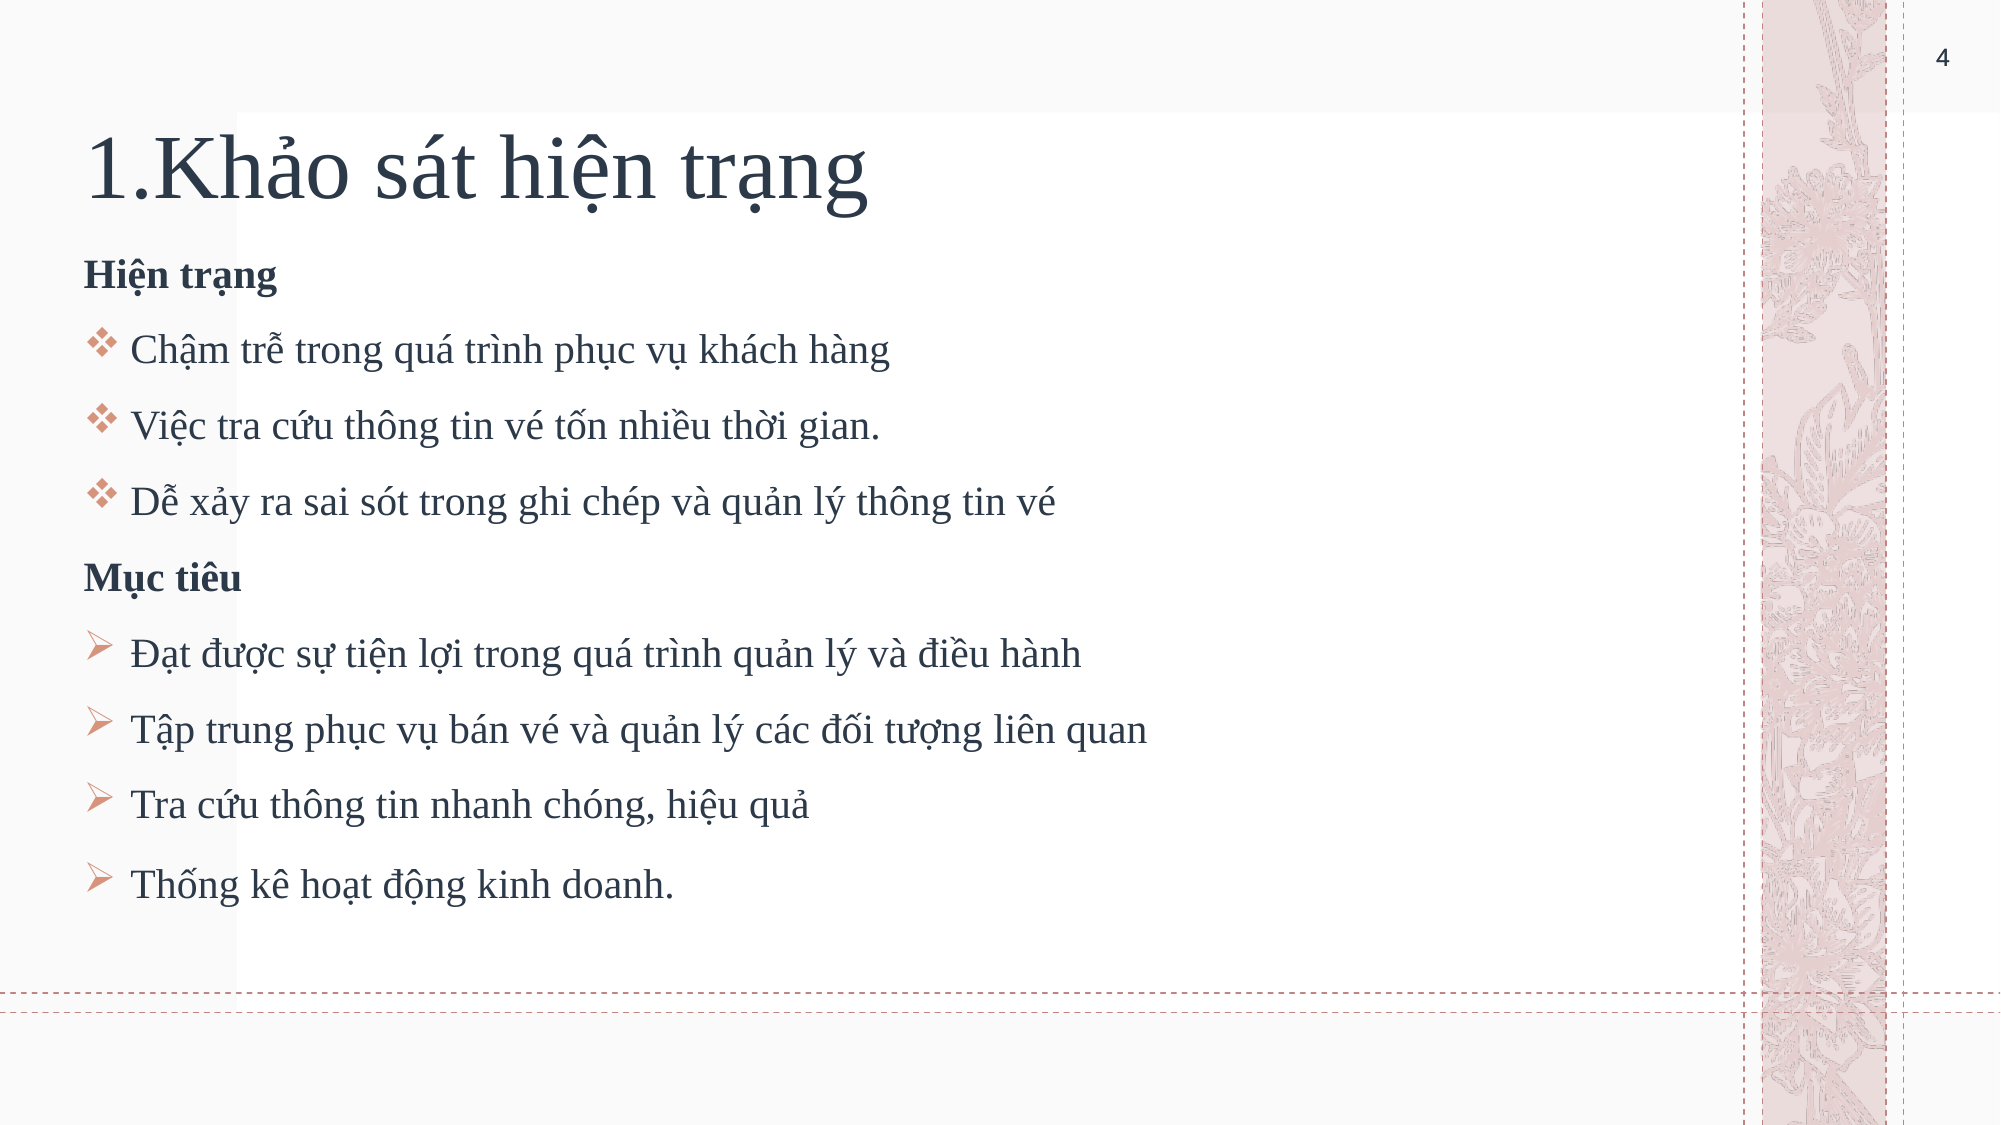

4
4
# 1.Khảo sát hiện trạng
Hiện trạng
Chậm trễ trong quá trình phục vụ khách hàng
Việc tra cứu thông tin vé tốn nhiều thời gian.
Dễ xảy ra sai sót trong ghi chép và quản lý thông tin vé
Mục tiêu
Đạt được sự tiện lợi trong quá trình quản lý và điều hành
Tập trung phục vụ bán vé và quản lý các đối tượng liên quan
Tra cứu thông tin nhanh chóng, hiệu quả
Thống kê hoạt động kinh doanh.